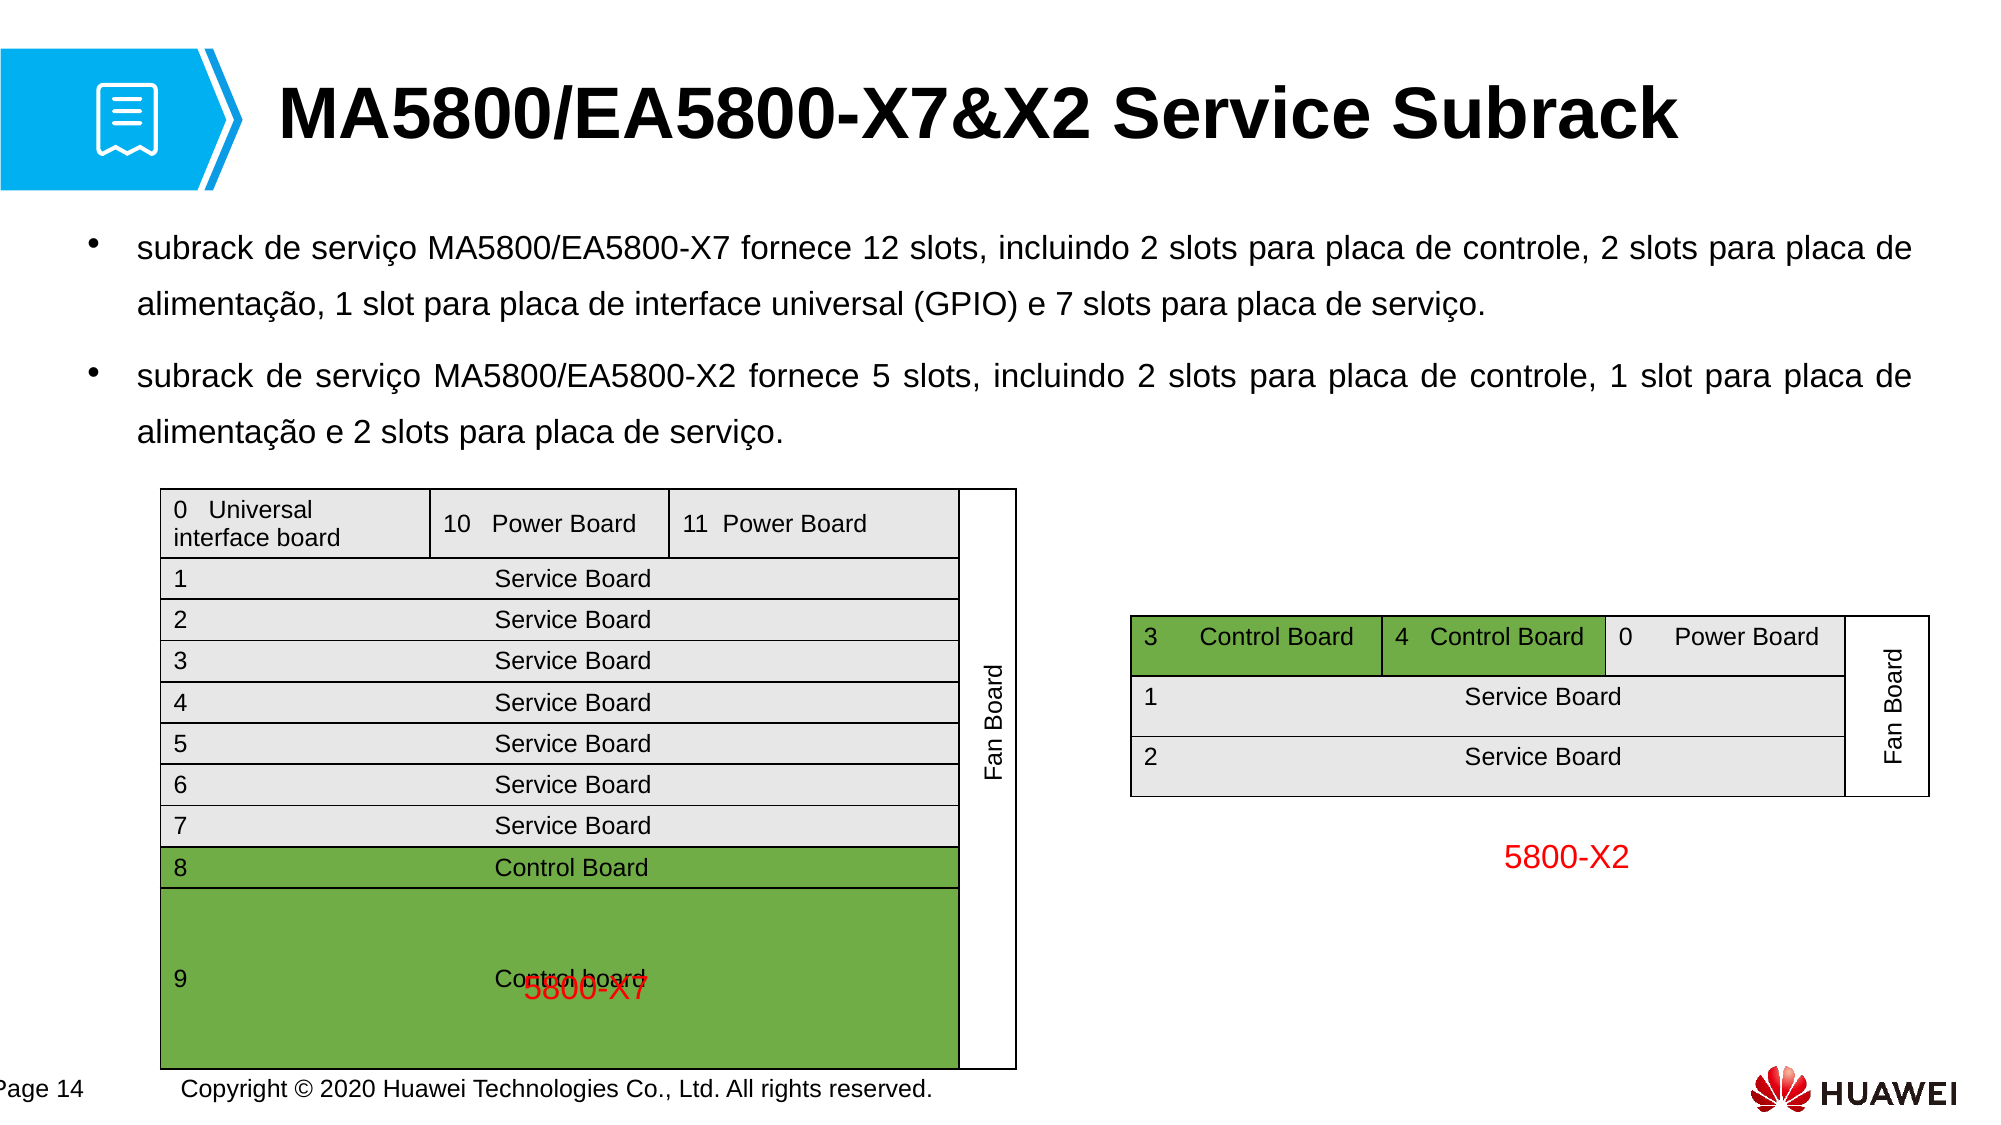

# MA5800/EA5800-X7&X2 Service Subrack
subrack de serviço MA5800/EA5800-X7 fornece 12 slots, incluindo 2 slots para placa de controle, 2 slots para placa de alimentação, 1 slot para placa de interface universal (GPIO) e 7 slots para placa de serviço.
subrack de serviço MA5800/EA5800-X2 fornece 5 slots, incluindo 2 slots para placa de controle, 1 slot para placa de alimentação e 2 slots para placa de serviço.

| 0 Universal interface board | 10 Power Board | 11 Power Board |  |
| --- | --- | --- | --- |
| 1 Service Board |  |  |  |
| 2 Service Board |  |  |  |
| 3 Service Board |  |  |  |
| 4 Service Board |  |  |  |
| 5 Service Board |  |  |  |
| 6 Service Board |  |  |  |
| 7 Service Board |  |  |  |
| 8 Control Board |  |  |  |
| 9 Control board |  |  |  |
| 3 Control Board | 4 Control Board | 0 Power Board |  |
| --- | --- | --- | --- |
| 1 Service Board |  |  |  |
| 2 Service Board |  |  |  |
Fan Board
Fan Board
5800-X2
5800-X7